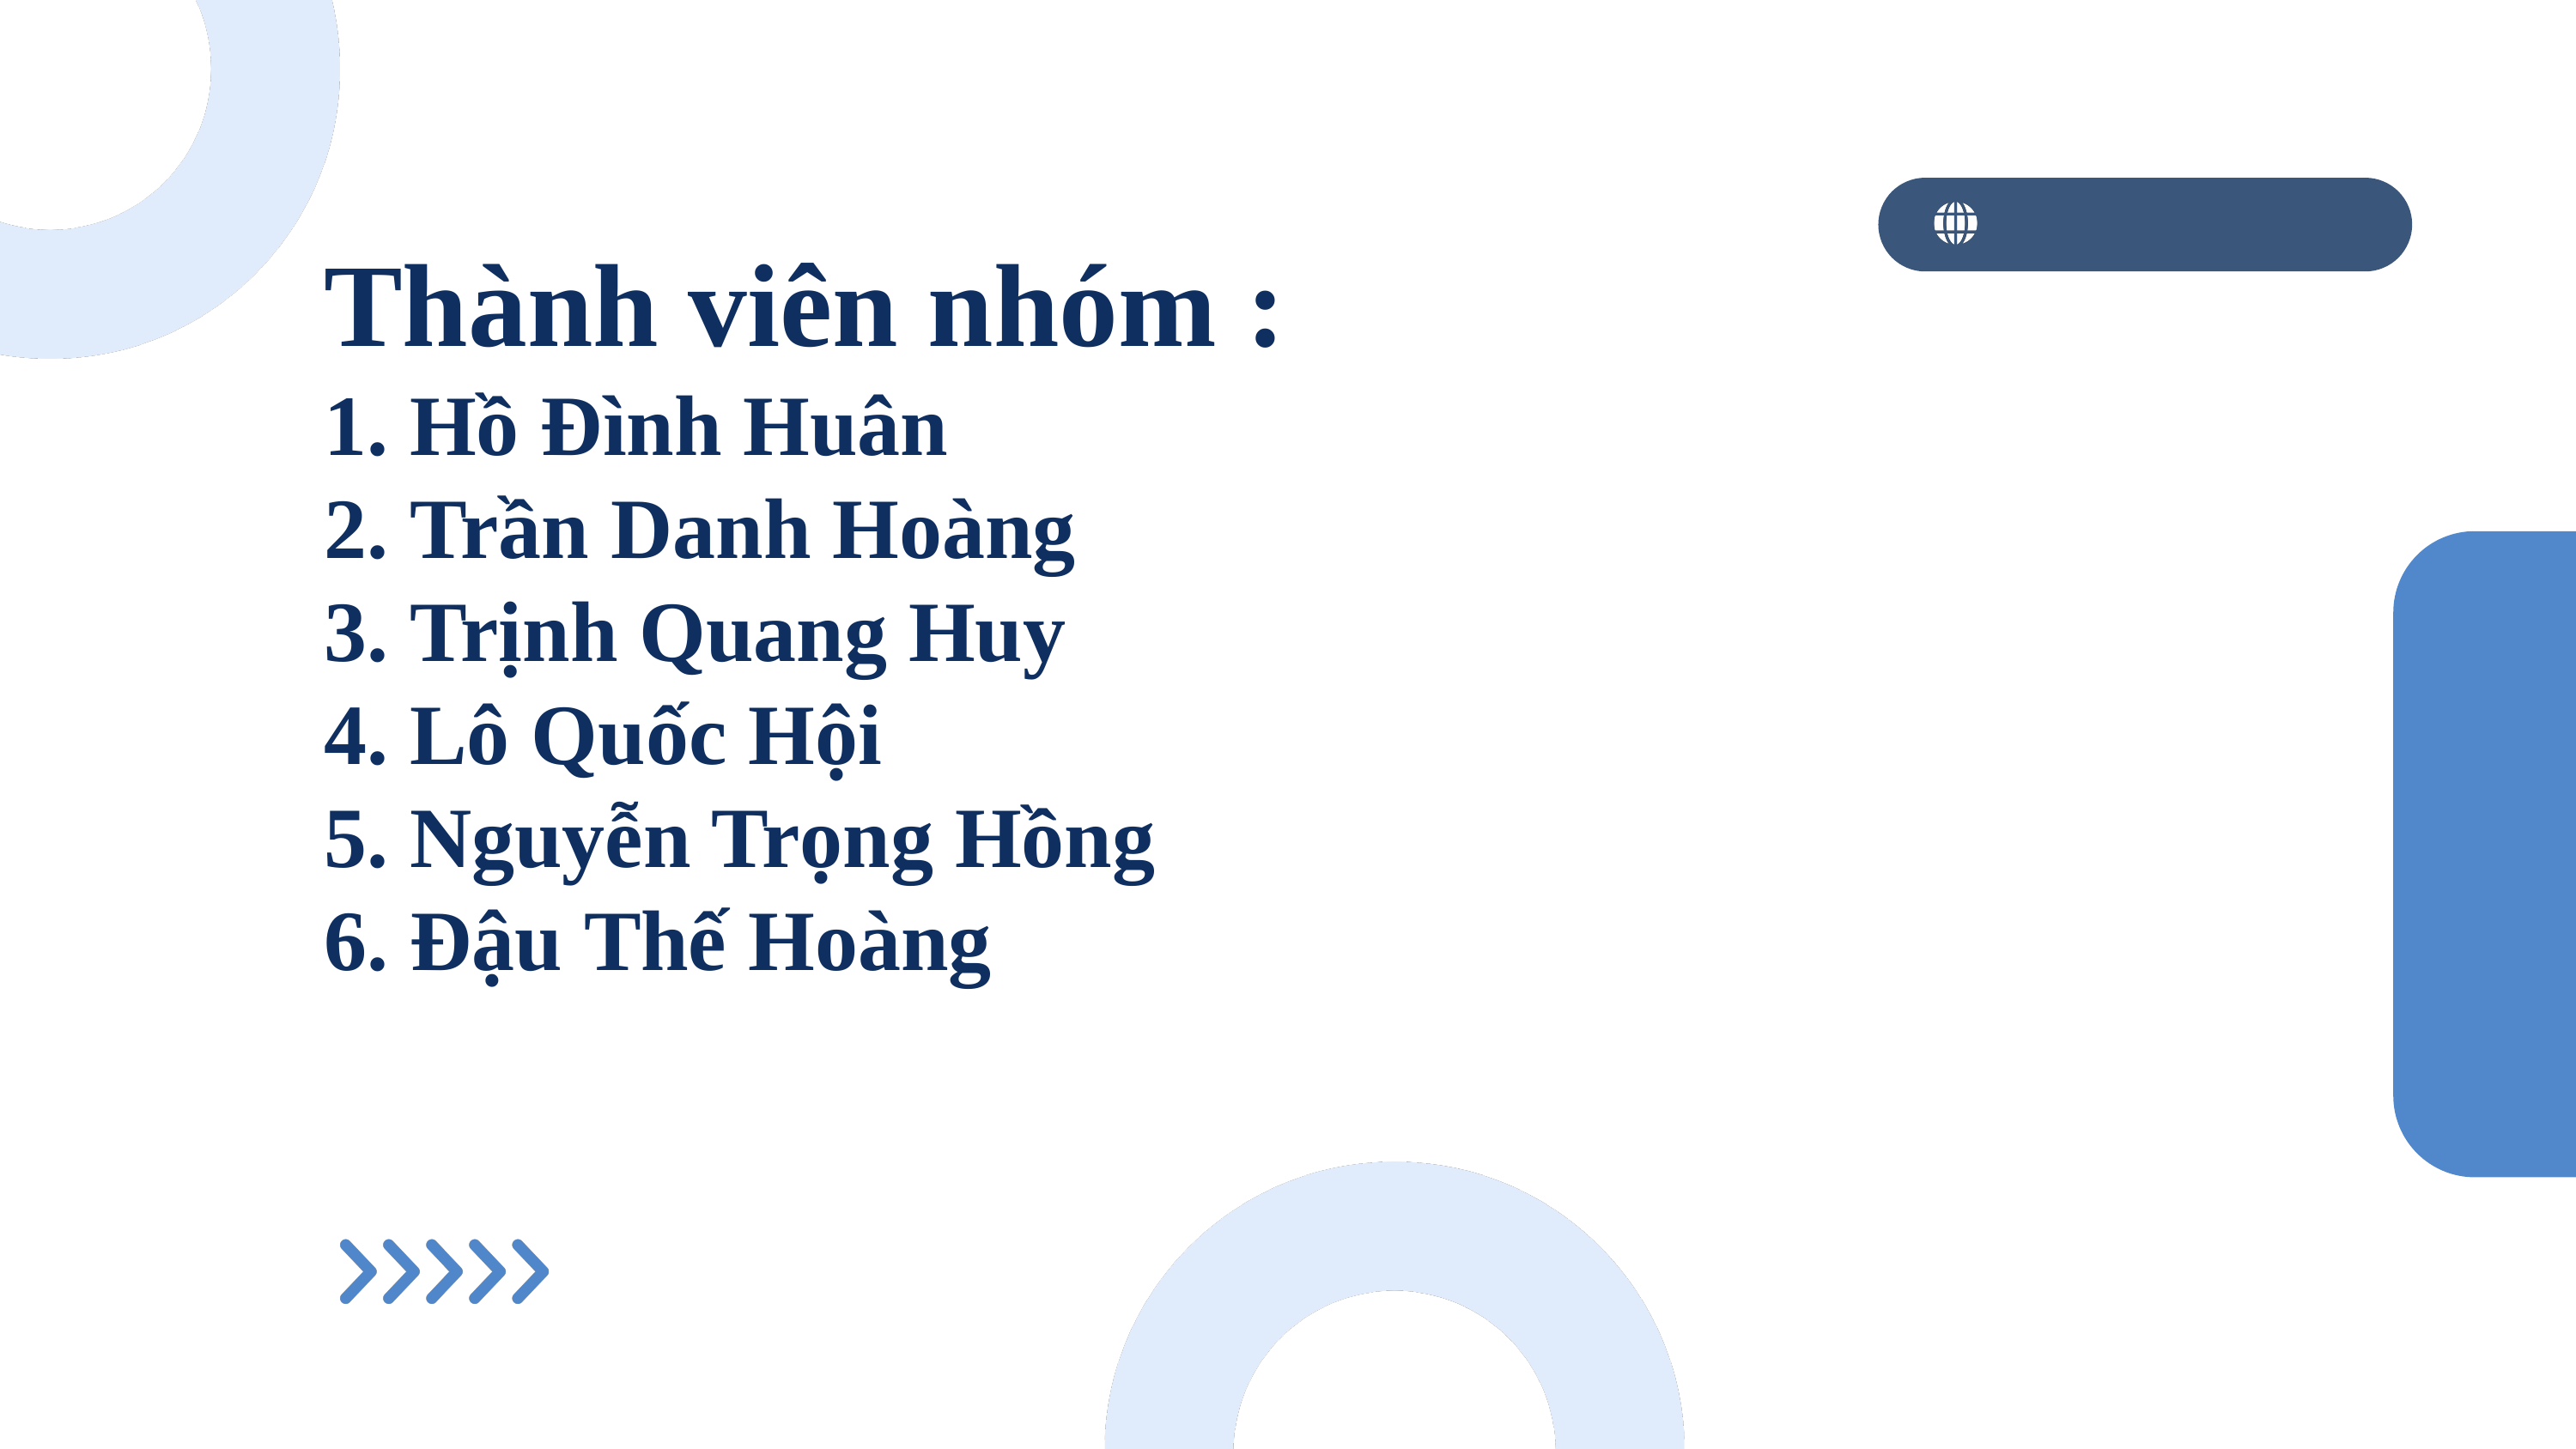

Thành viên nhóm :
1. Hồ Đình Huân
2. Trần Danh Hoàng
3. Trịnh Quang Huy
4. Lô Quốc Hội
5. Nguyễn Trọng Hồng
6. Đậu Thế Hoàng